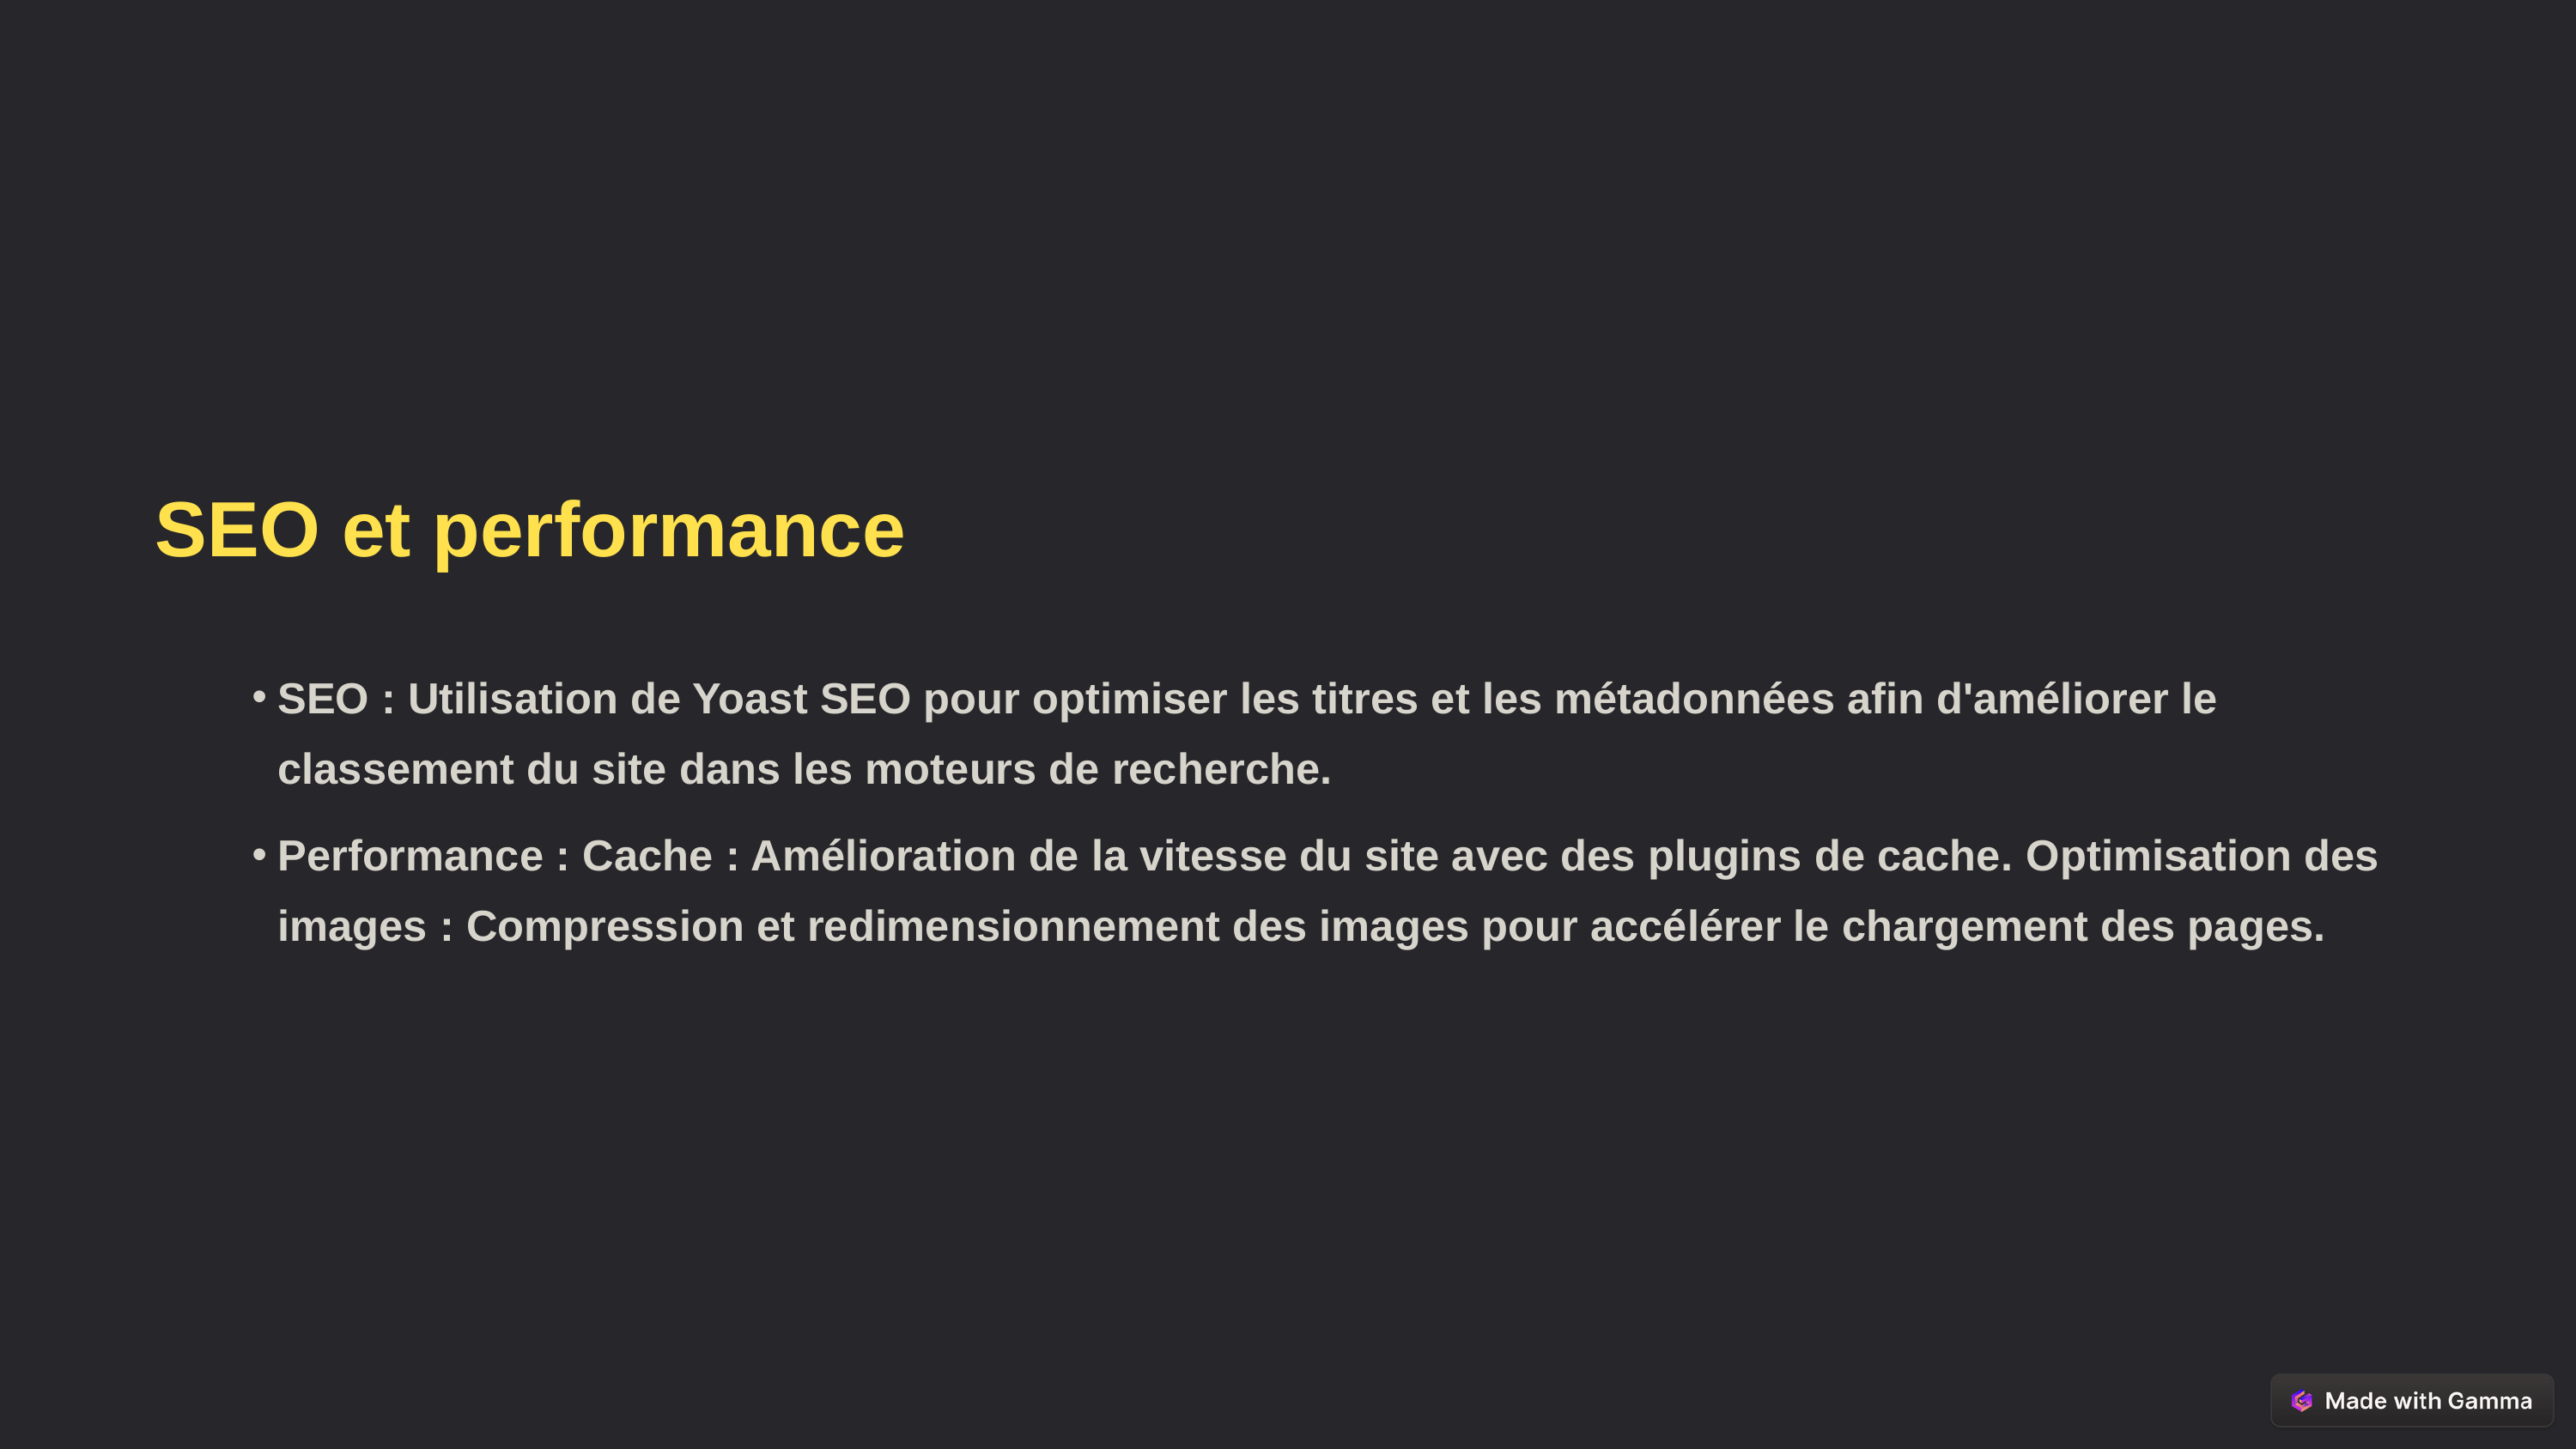

SEO et performance
SEO : Utilisation de Yoast SEO pour optimiser les titres et les métadonnées afin d'améliorer le classement du site dans les moteurs de recherche.
Performance : Cache : Amélioration de la vitesse du site avec des plugins de cache. Optimisation des images : Compression et redimensionnement des images pour accélérer le chargement des pages.